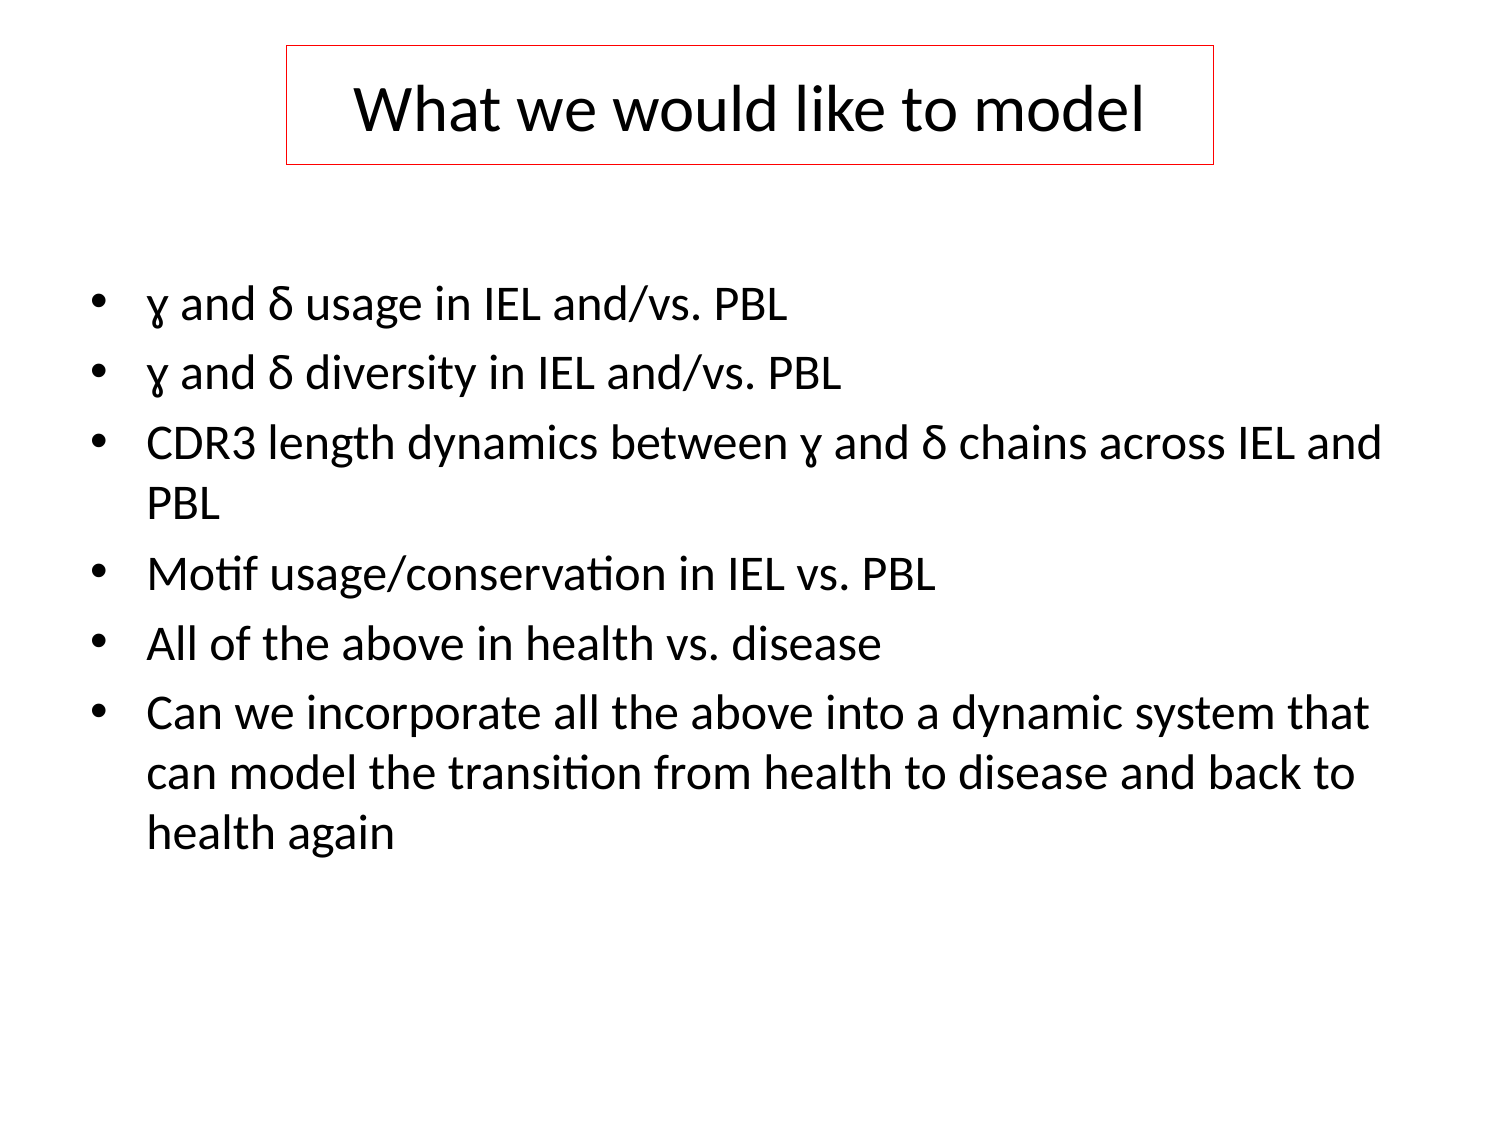

# What we would like to model
ɣ and δ usage in IEL and/vs. PBL
ɣ and δ diversity in IEL and/vs. PBL
CDR3 length dynamics between ɣ and δ chains across IEL and PBL
Motif usage/conservation in IEL vs. PBL
All of the above in health vs. disease
Can we incorporate all the above into a dynamic system that can model the transition from health to disease and back to health again